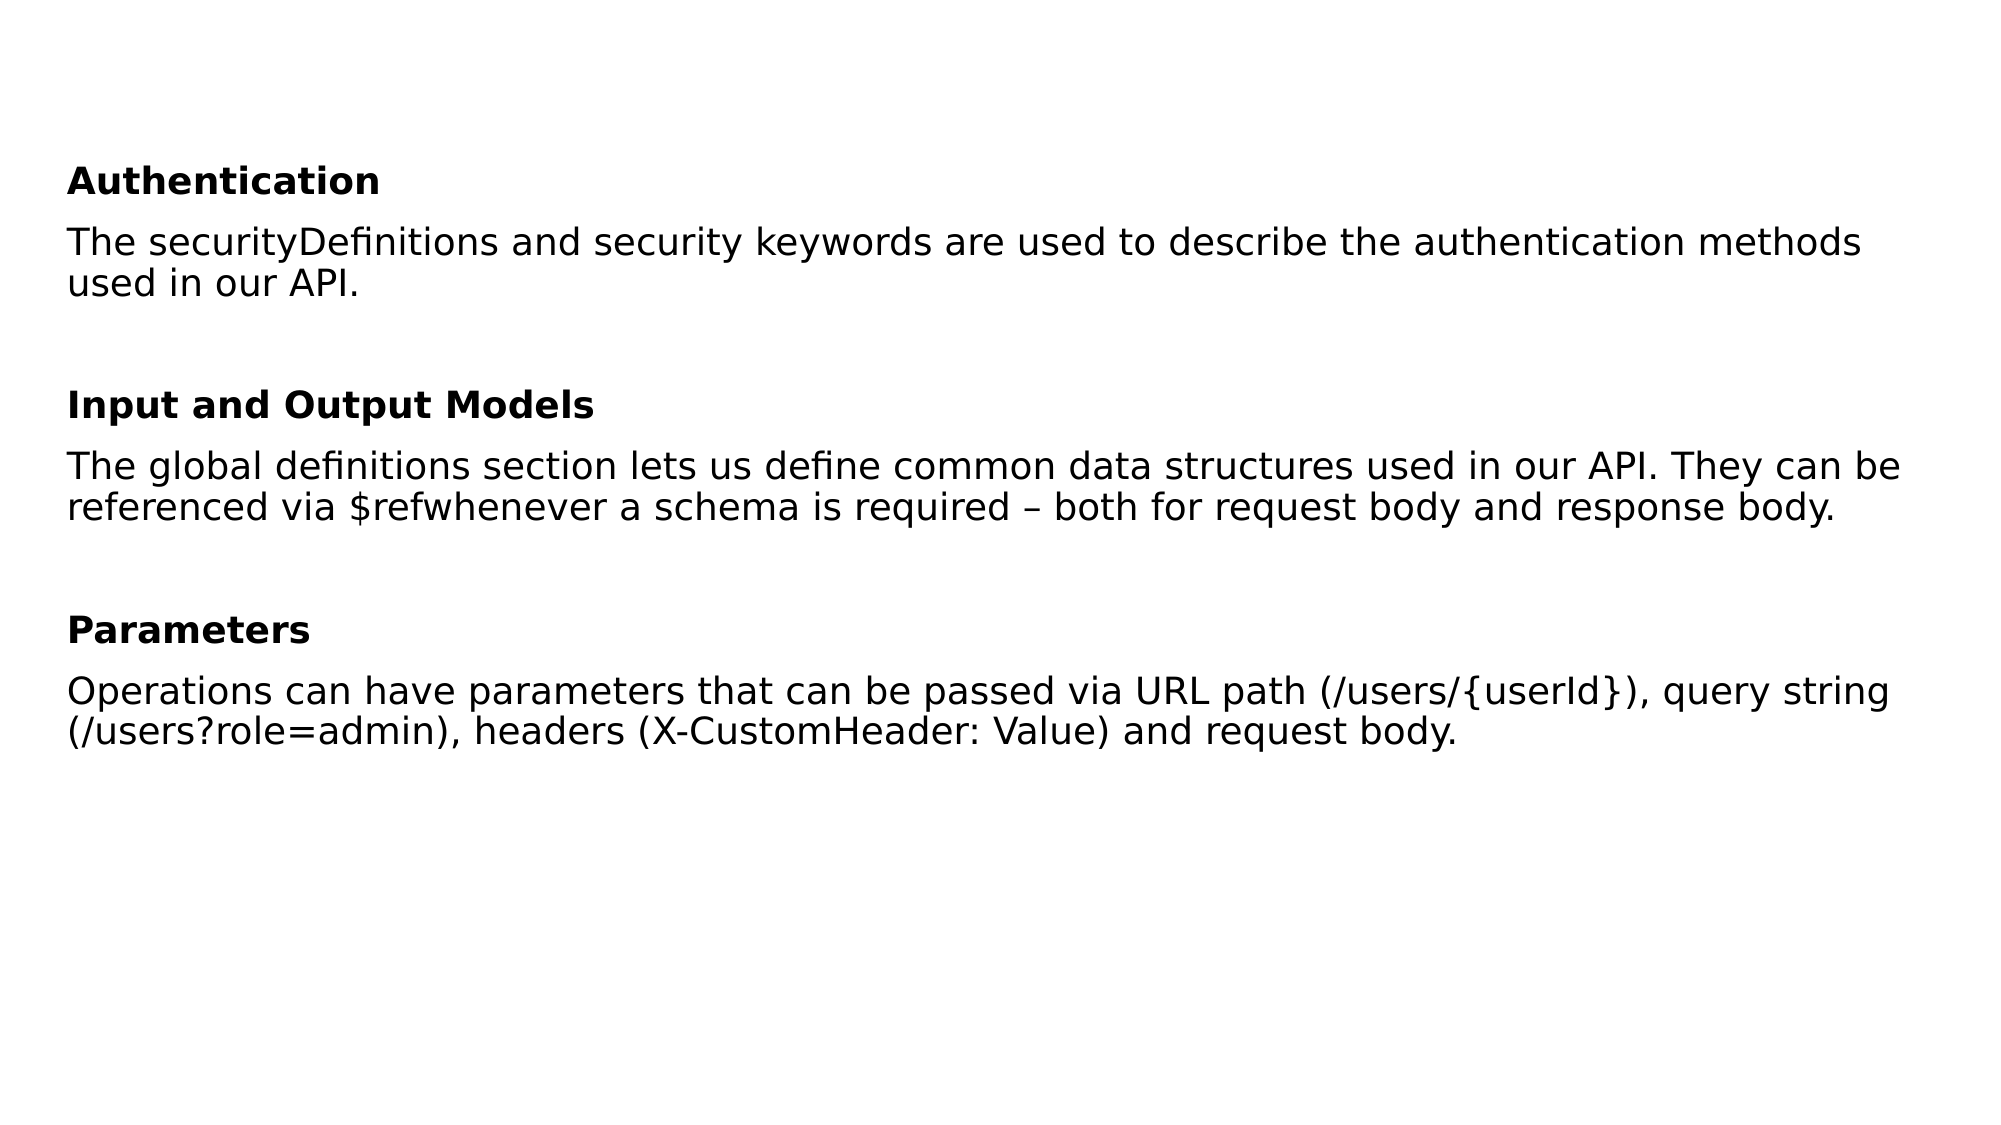

# Basic Structure-Swagger
Authentication
The securityDefinitions and security keywords are used to describe the authentication methods used in our API.

Input and Output Models
The global definitions section lets us define common data structures used in our API. They can be referenced via $refwhenever a schema is required – both for request body and response body.

Parameters
Operations can have parameters that can be passed via URL path (/users/{userId}), query string (/users?role=admin), headers (X-CustomHeader: Value) and request body.